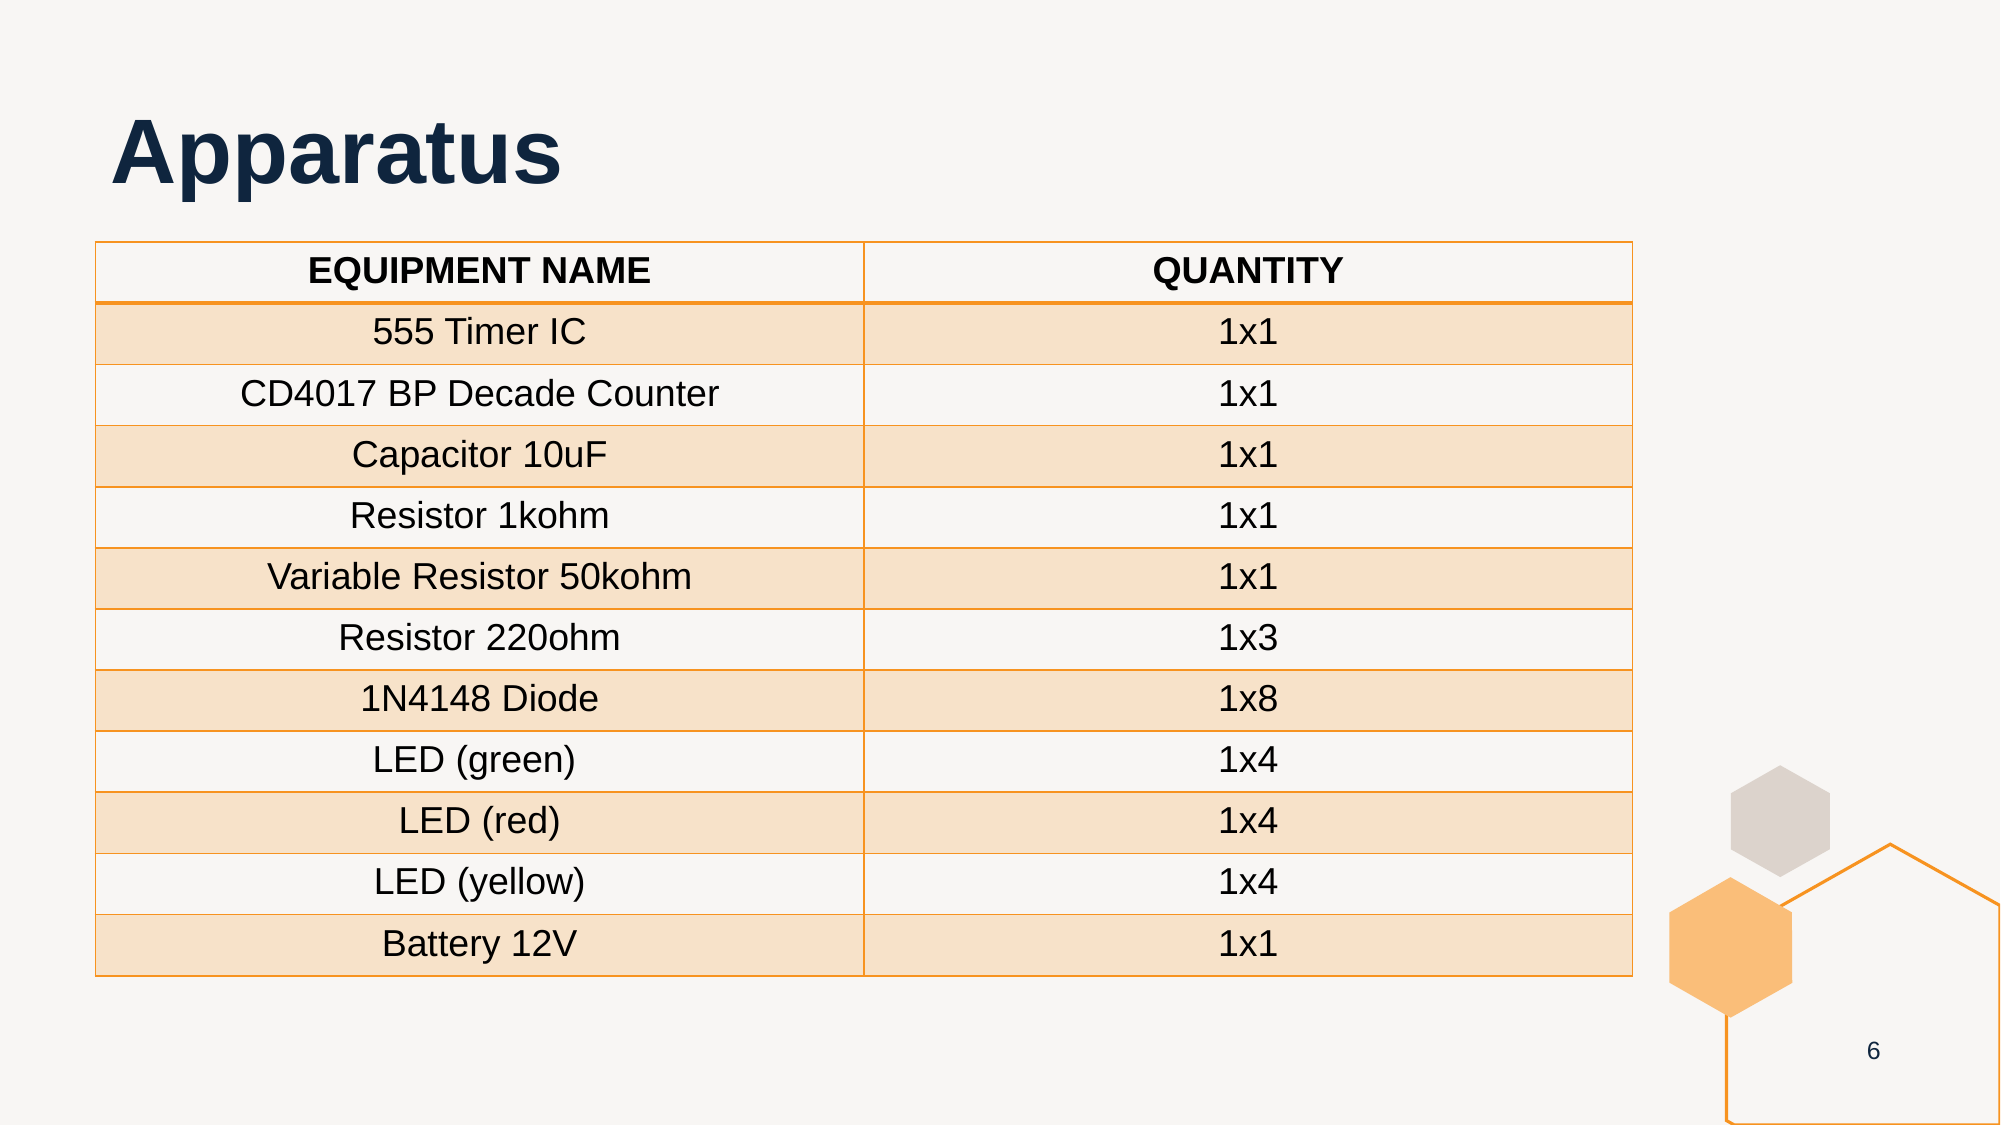

# Apparatus
| EQUIPMENT NAME | QUANTITY |
| --- | --- |
| 555 Timer IC | 1x1 |
| CD4017 BP Decade Counter | 1x1 |
| Capacitor 10uF | 1x1 |
| Resistor 1kohm | 1x1 |
| Variable Resistor 50kohm | 1x1 |
| Resistor 220ohm | 1x3 |
| 1N4148 Diode | 1x8 |
| LED (green) | 1x4 |
| LED (red) | 1x4 |
| LED (yellow) | 1x4 |
| Battery 12V | 1x1 |

6